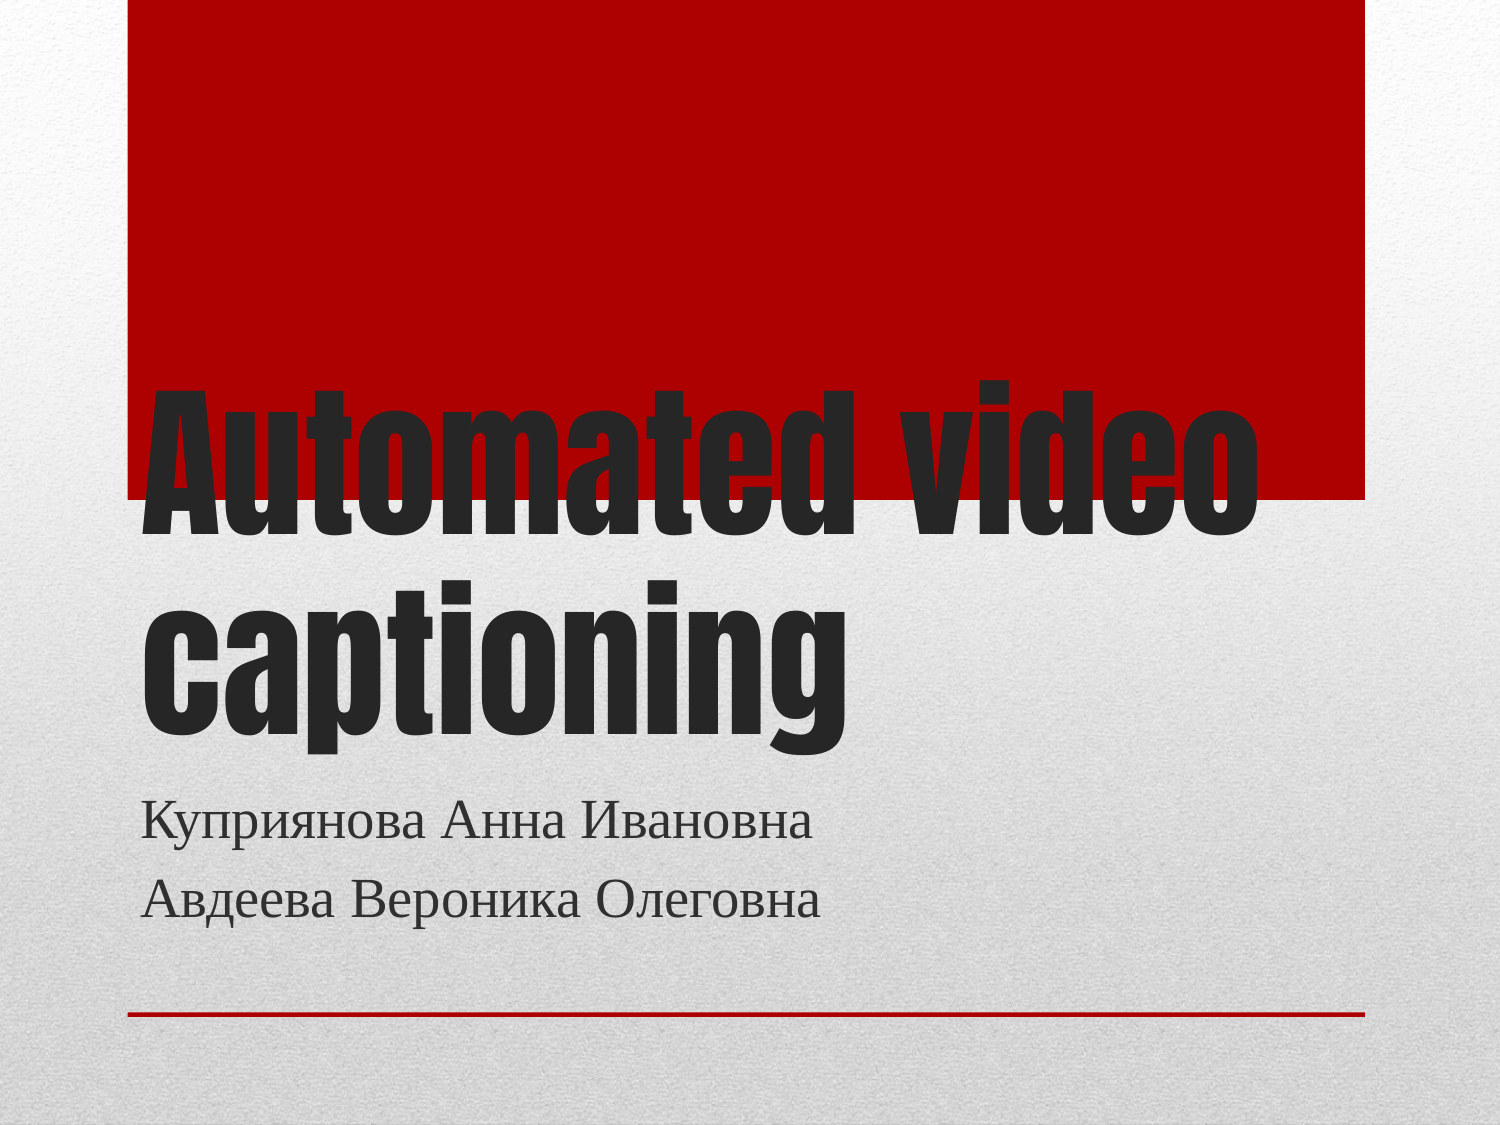

# Automated video captioning
Куприянова Анна Ивановна
Авдеева Вероника Олеговна